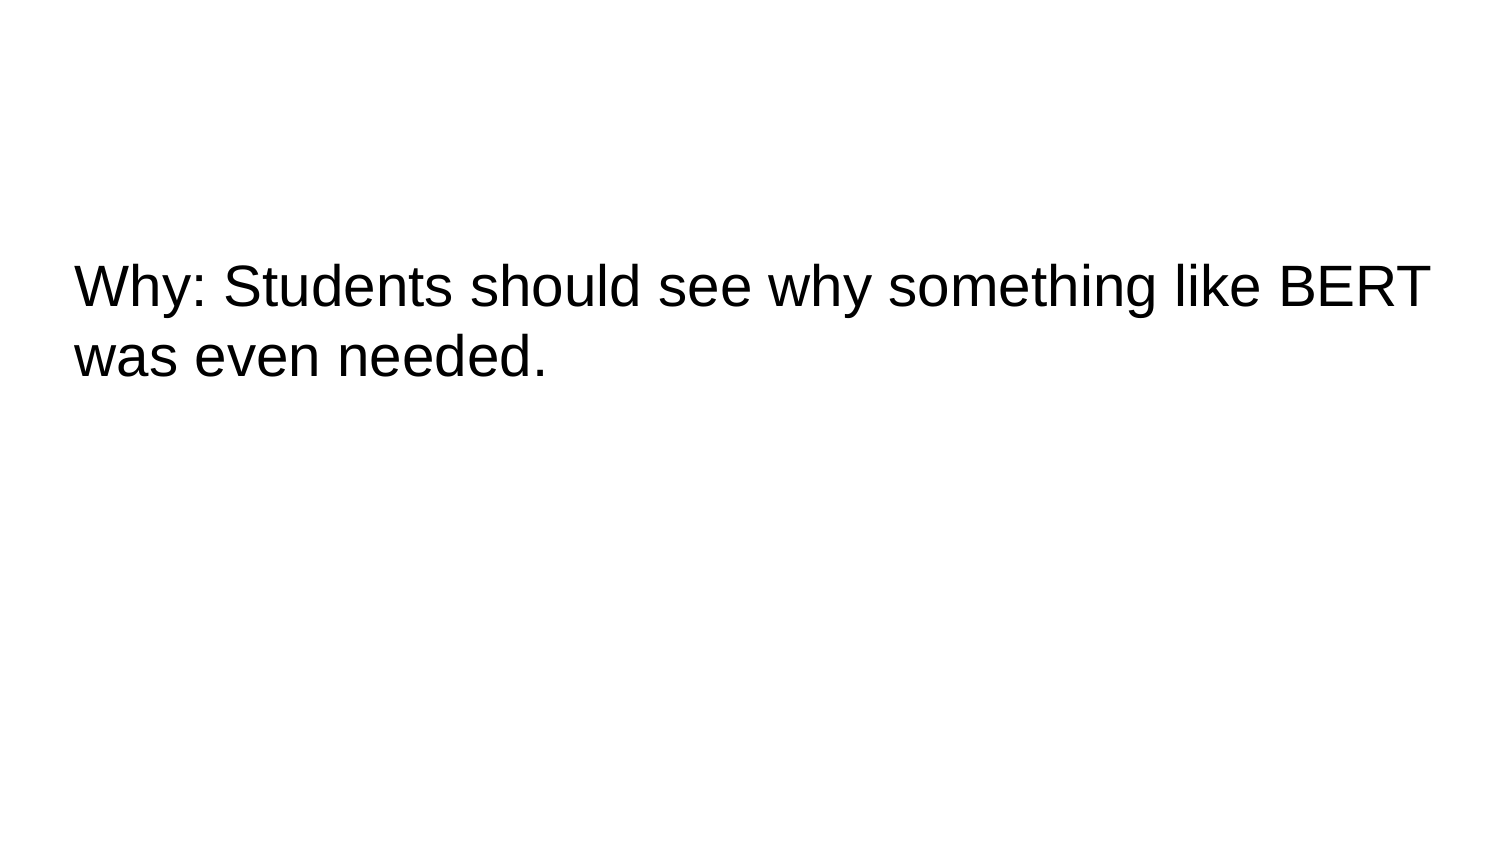

# Why: Students should see why something like BERT was even needed.